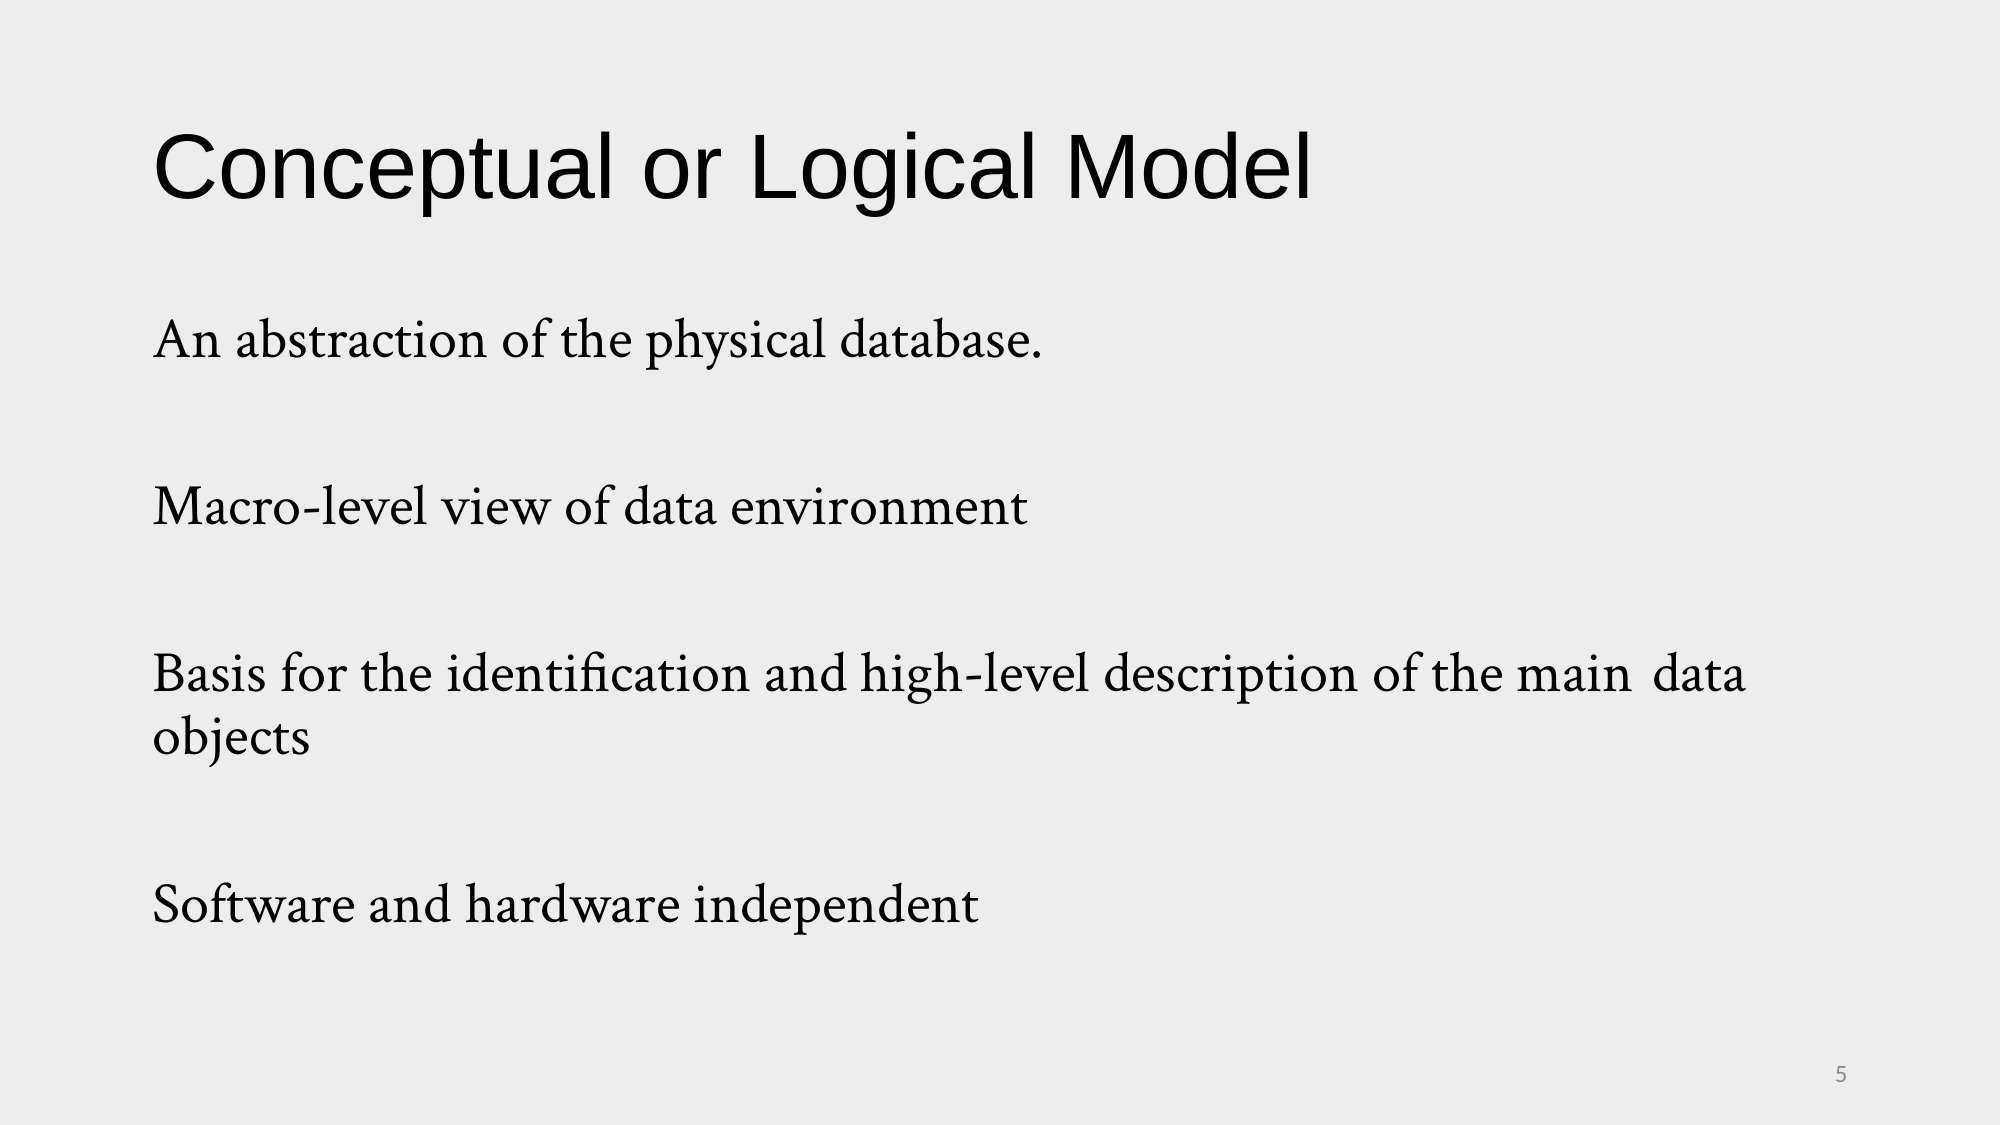

# Conceptual or Logical Model
An abstraction of the physical database.

Macro-level view of data environment

Basis for the identification and high-level description of the main 	data objects

Software and hardware independent
5